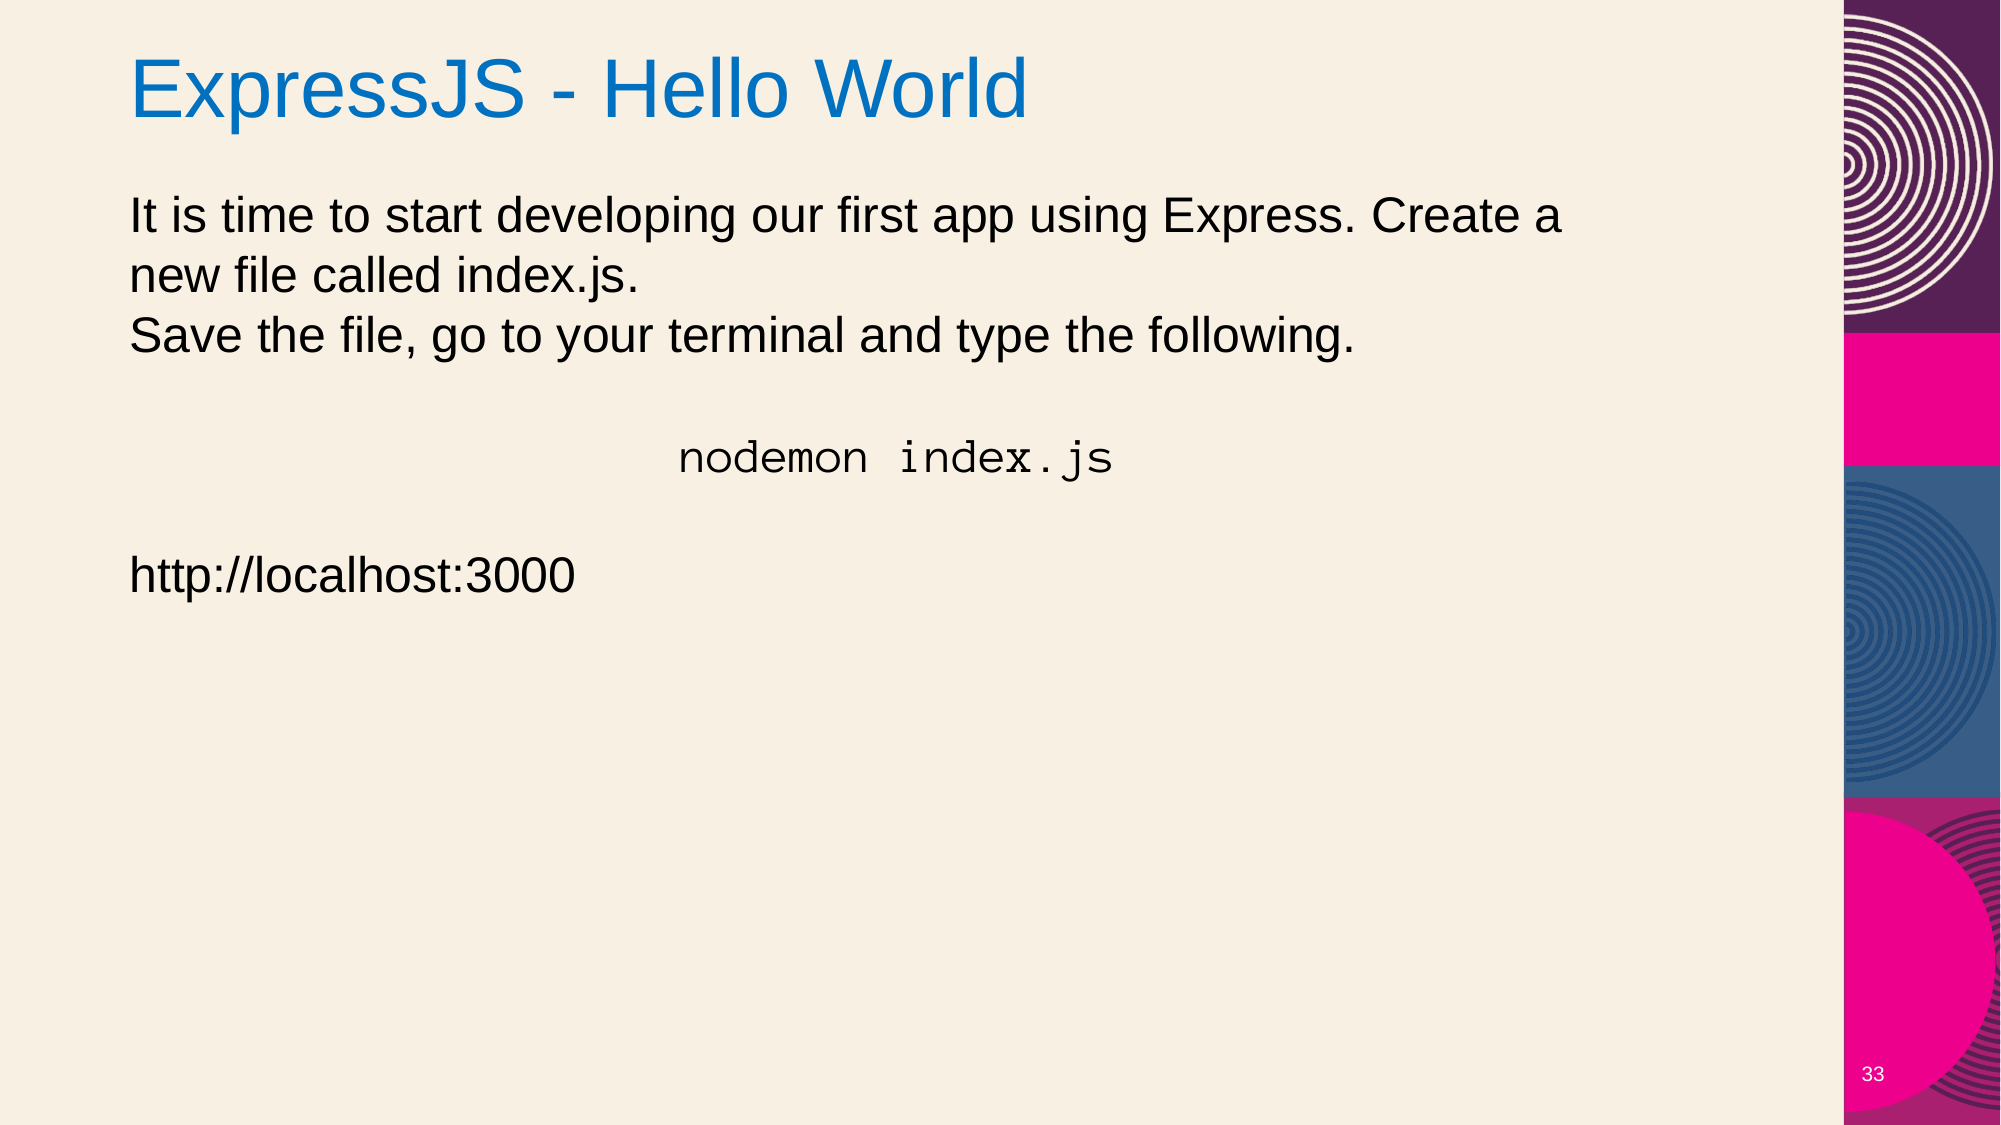

ExpressJS - Hello World
It is time to start developing our first app using Express. Create a new file called index.js.
Save the file, go to your terminal and type the following.

nodemon index.js

http://localhost:3000
33